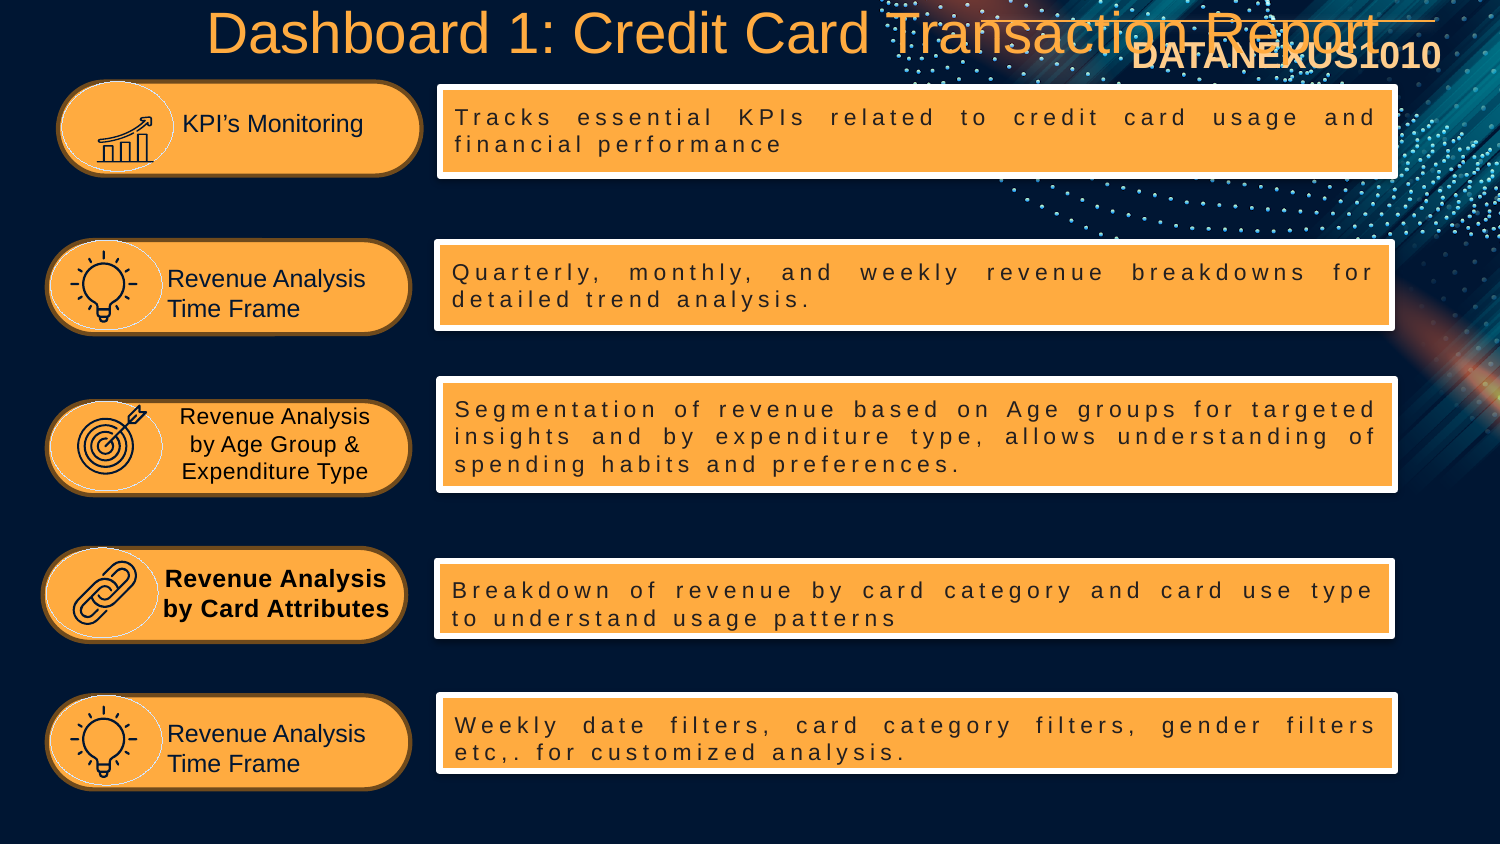

Dashboard 1: Credit Card Transaction Report

Tracks essential KPIs related to credit card usage and financial performance
# KPI’s Monitoring

Quarterly, monthly, and weekly revenue breakdowns for detailed trend analysis.
Revenue Analysis Time Frame

Segmentation of revenue based on Age groups for targeted insights and by expenditure type, allows understanding of spending habits and preferences.
Revenue Analysis by Age Group & Expenditure Type

Revenue Analysis by Card Attributes

Breakdown of revenue by card category and card use type to understand usage patterns

Weekly date filters, card category filters, gender filters etc,. for customized analysis.
Revenue Analysis Time Frame